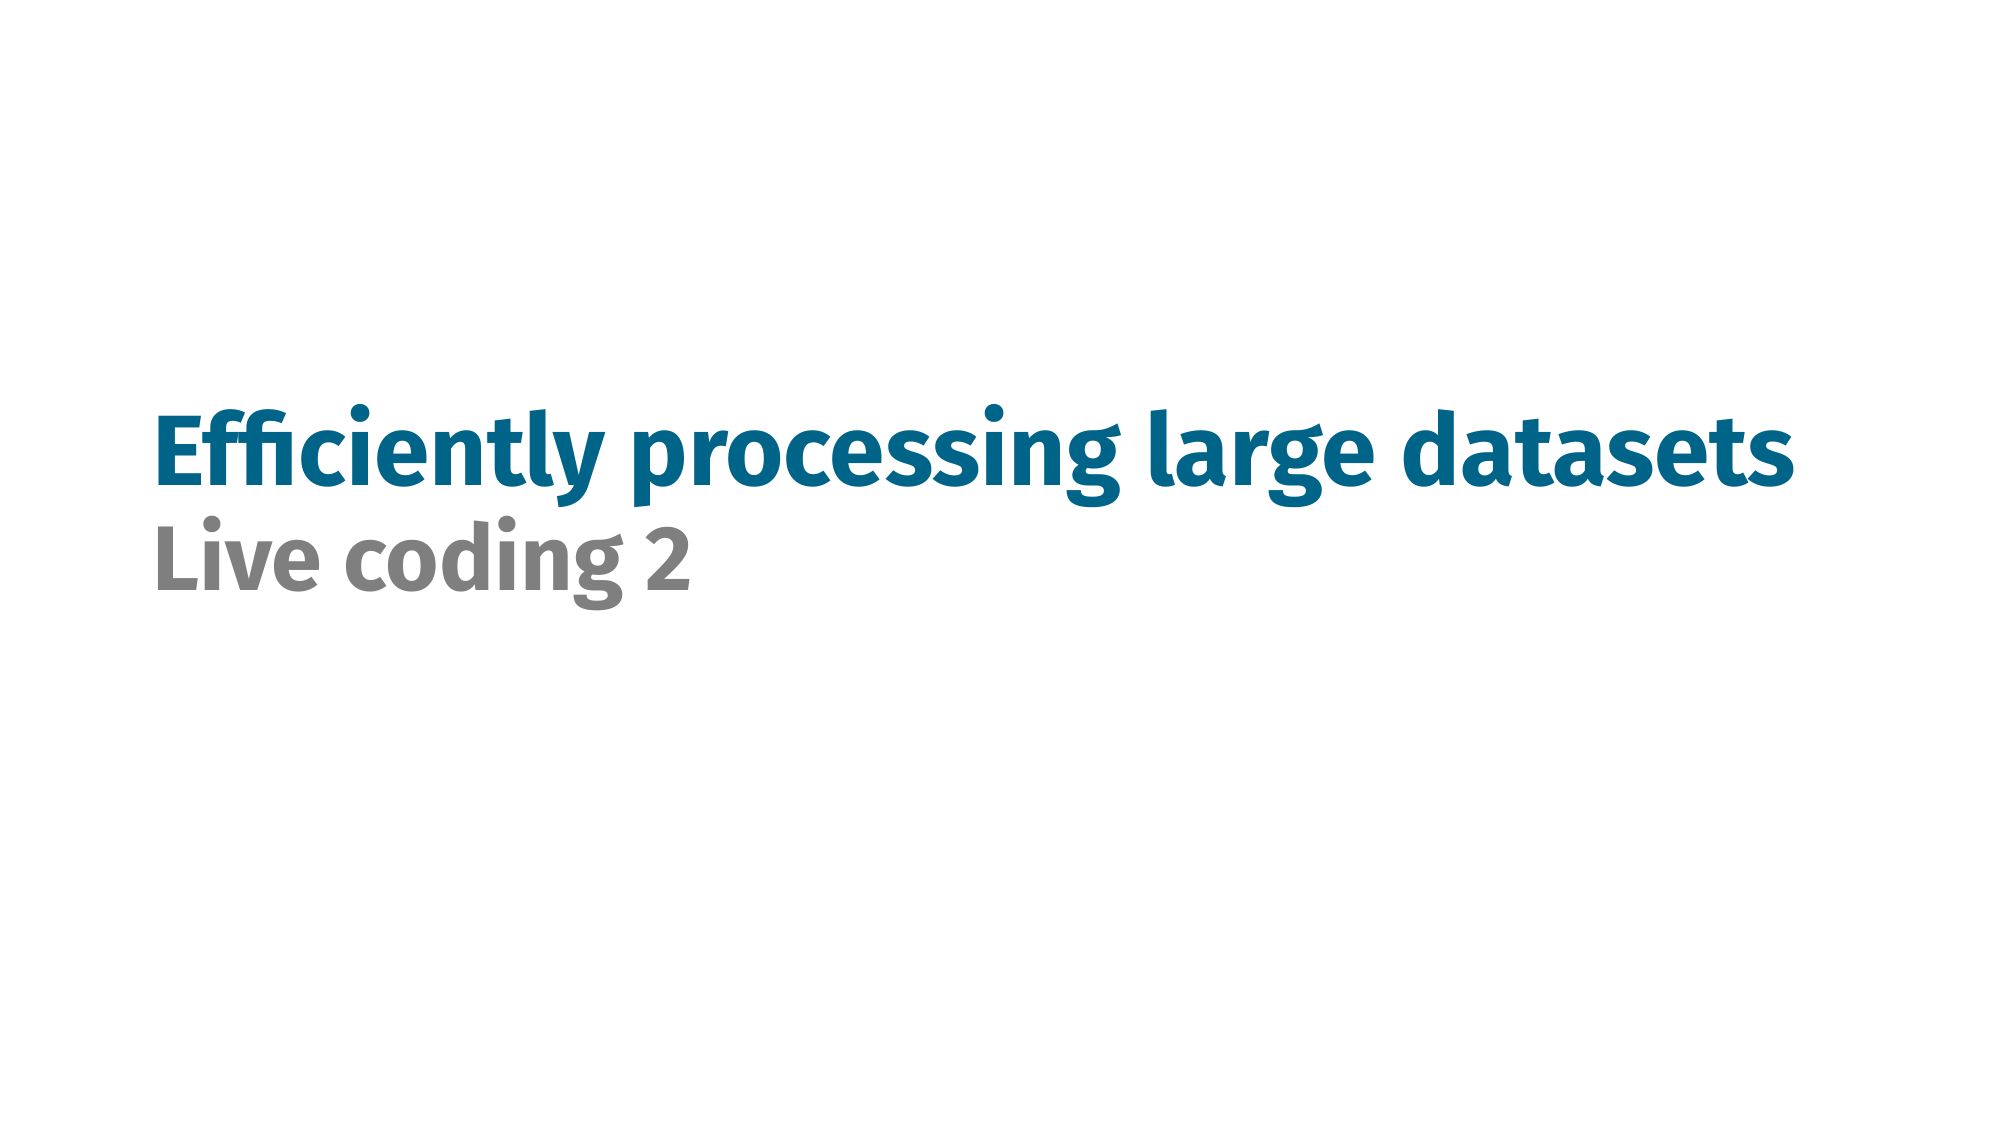

# Efficiently processing large datasets
Live coding 2